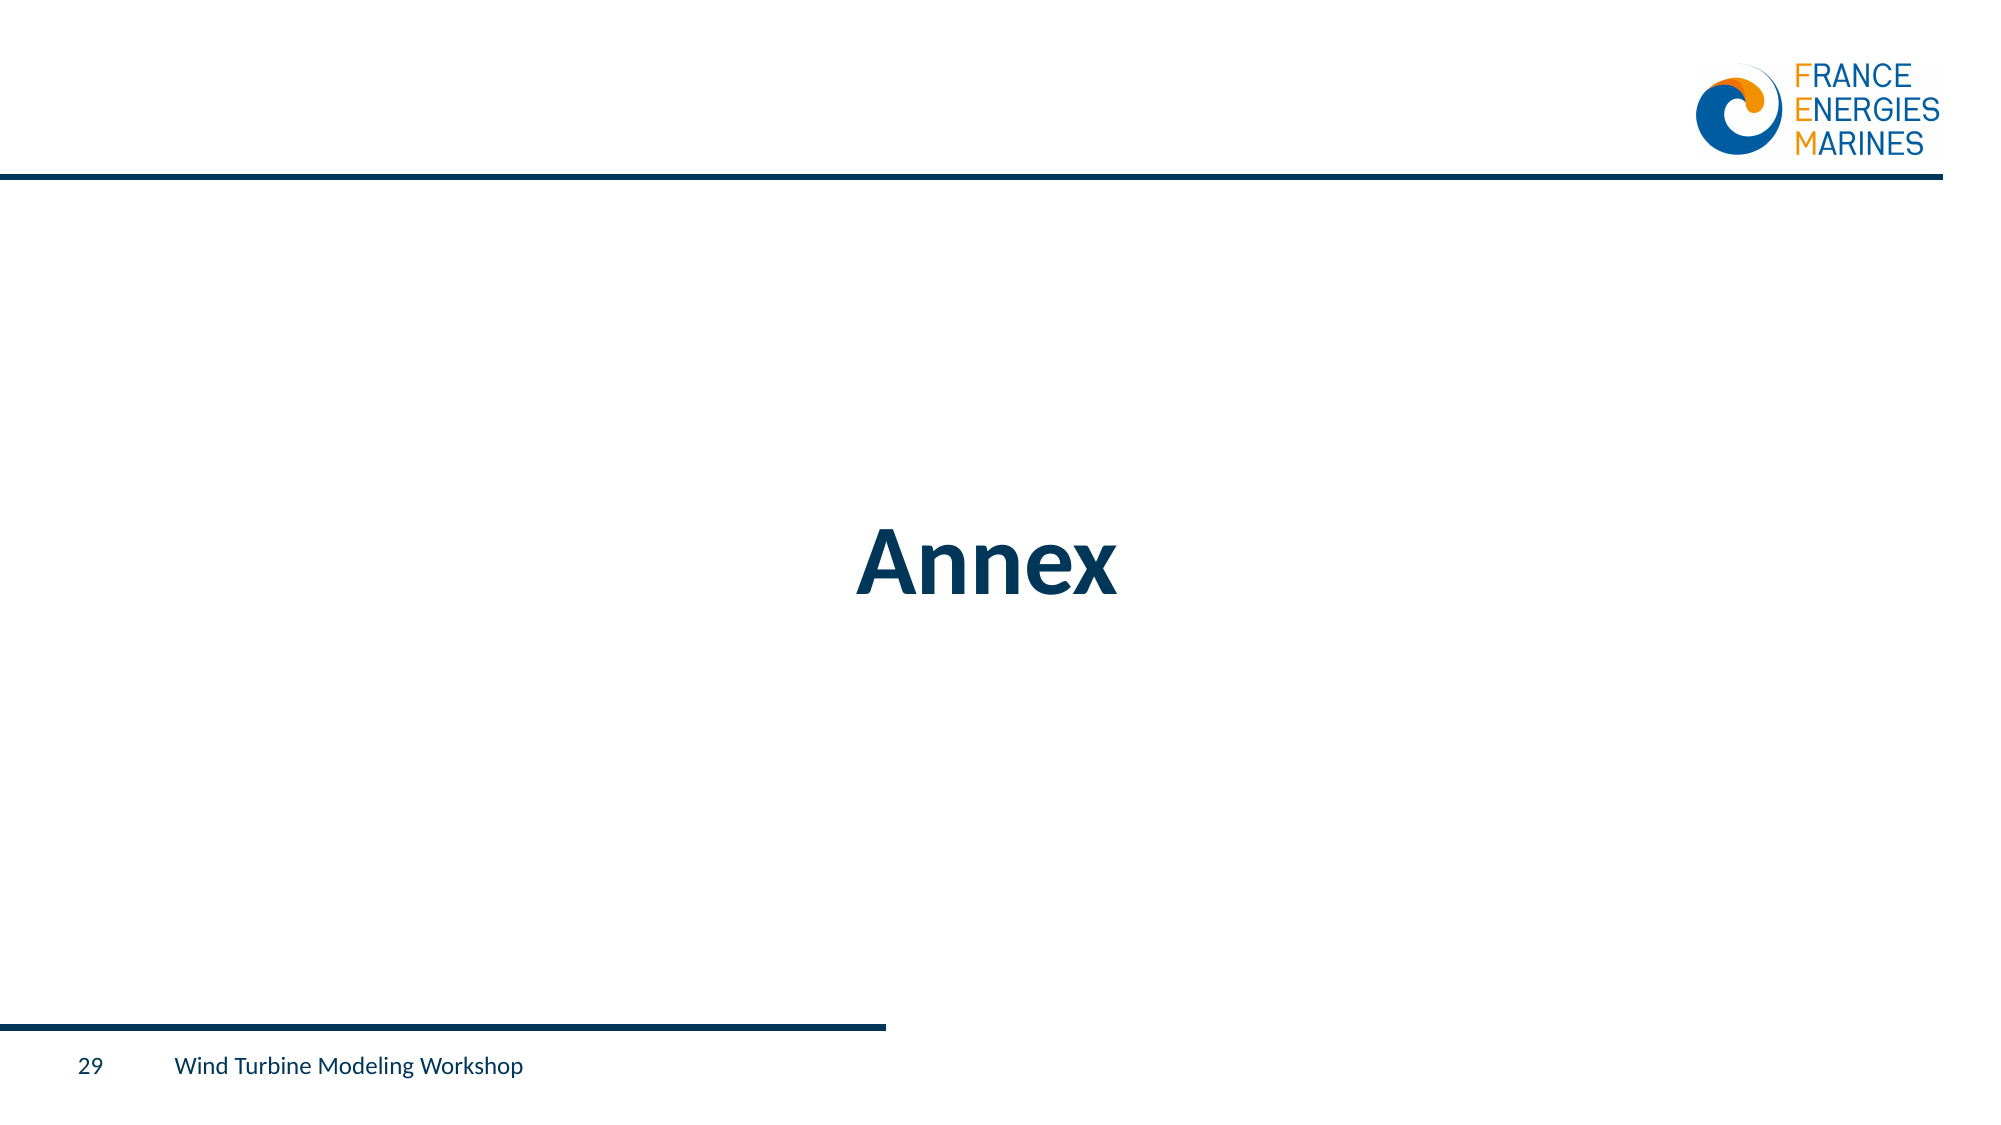

# Annex
29
Wind Turbine Modeling Workshop